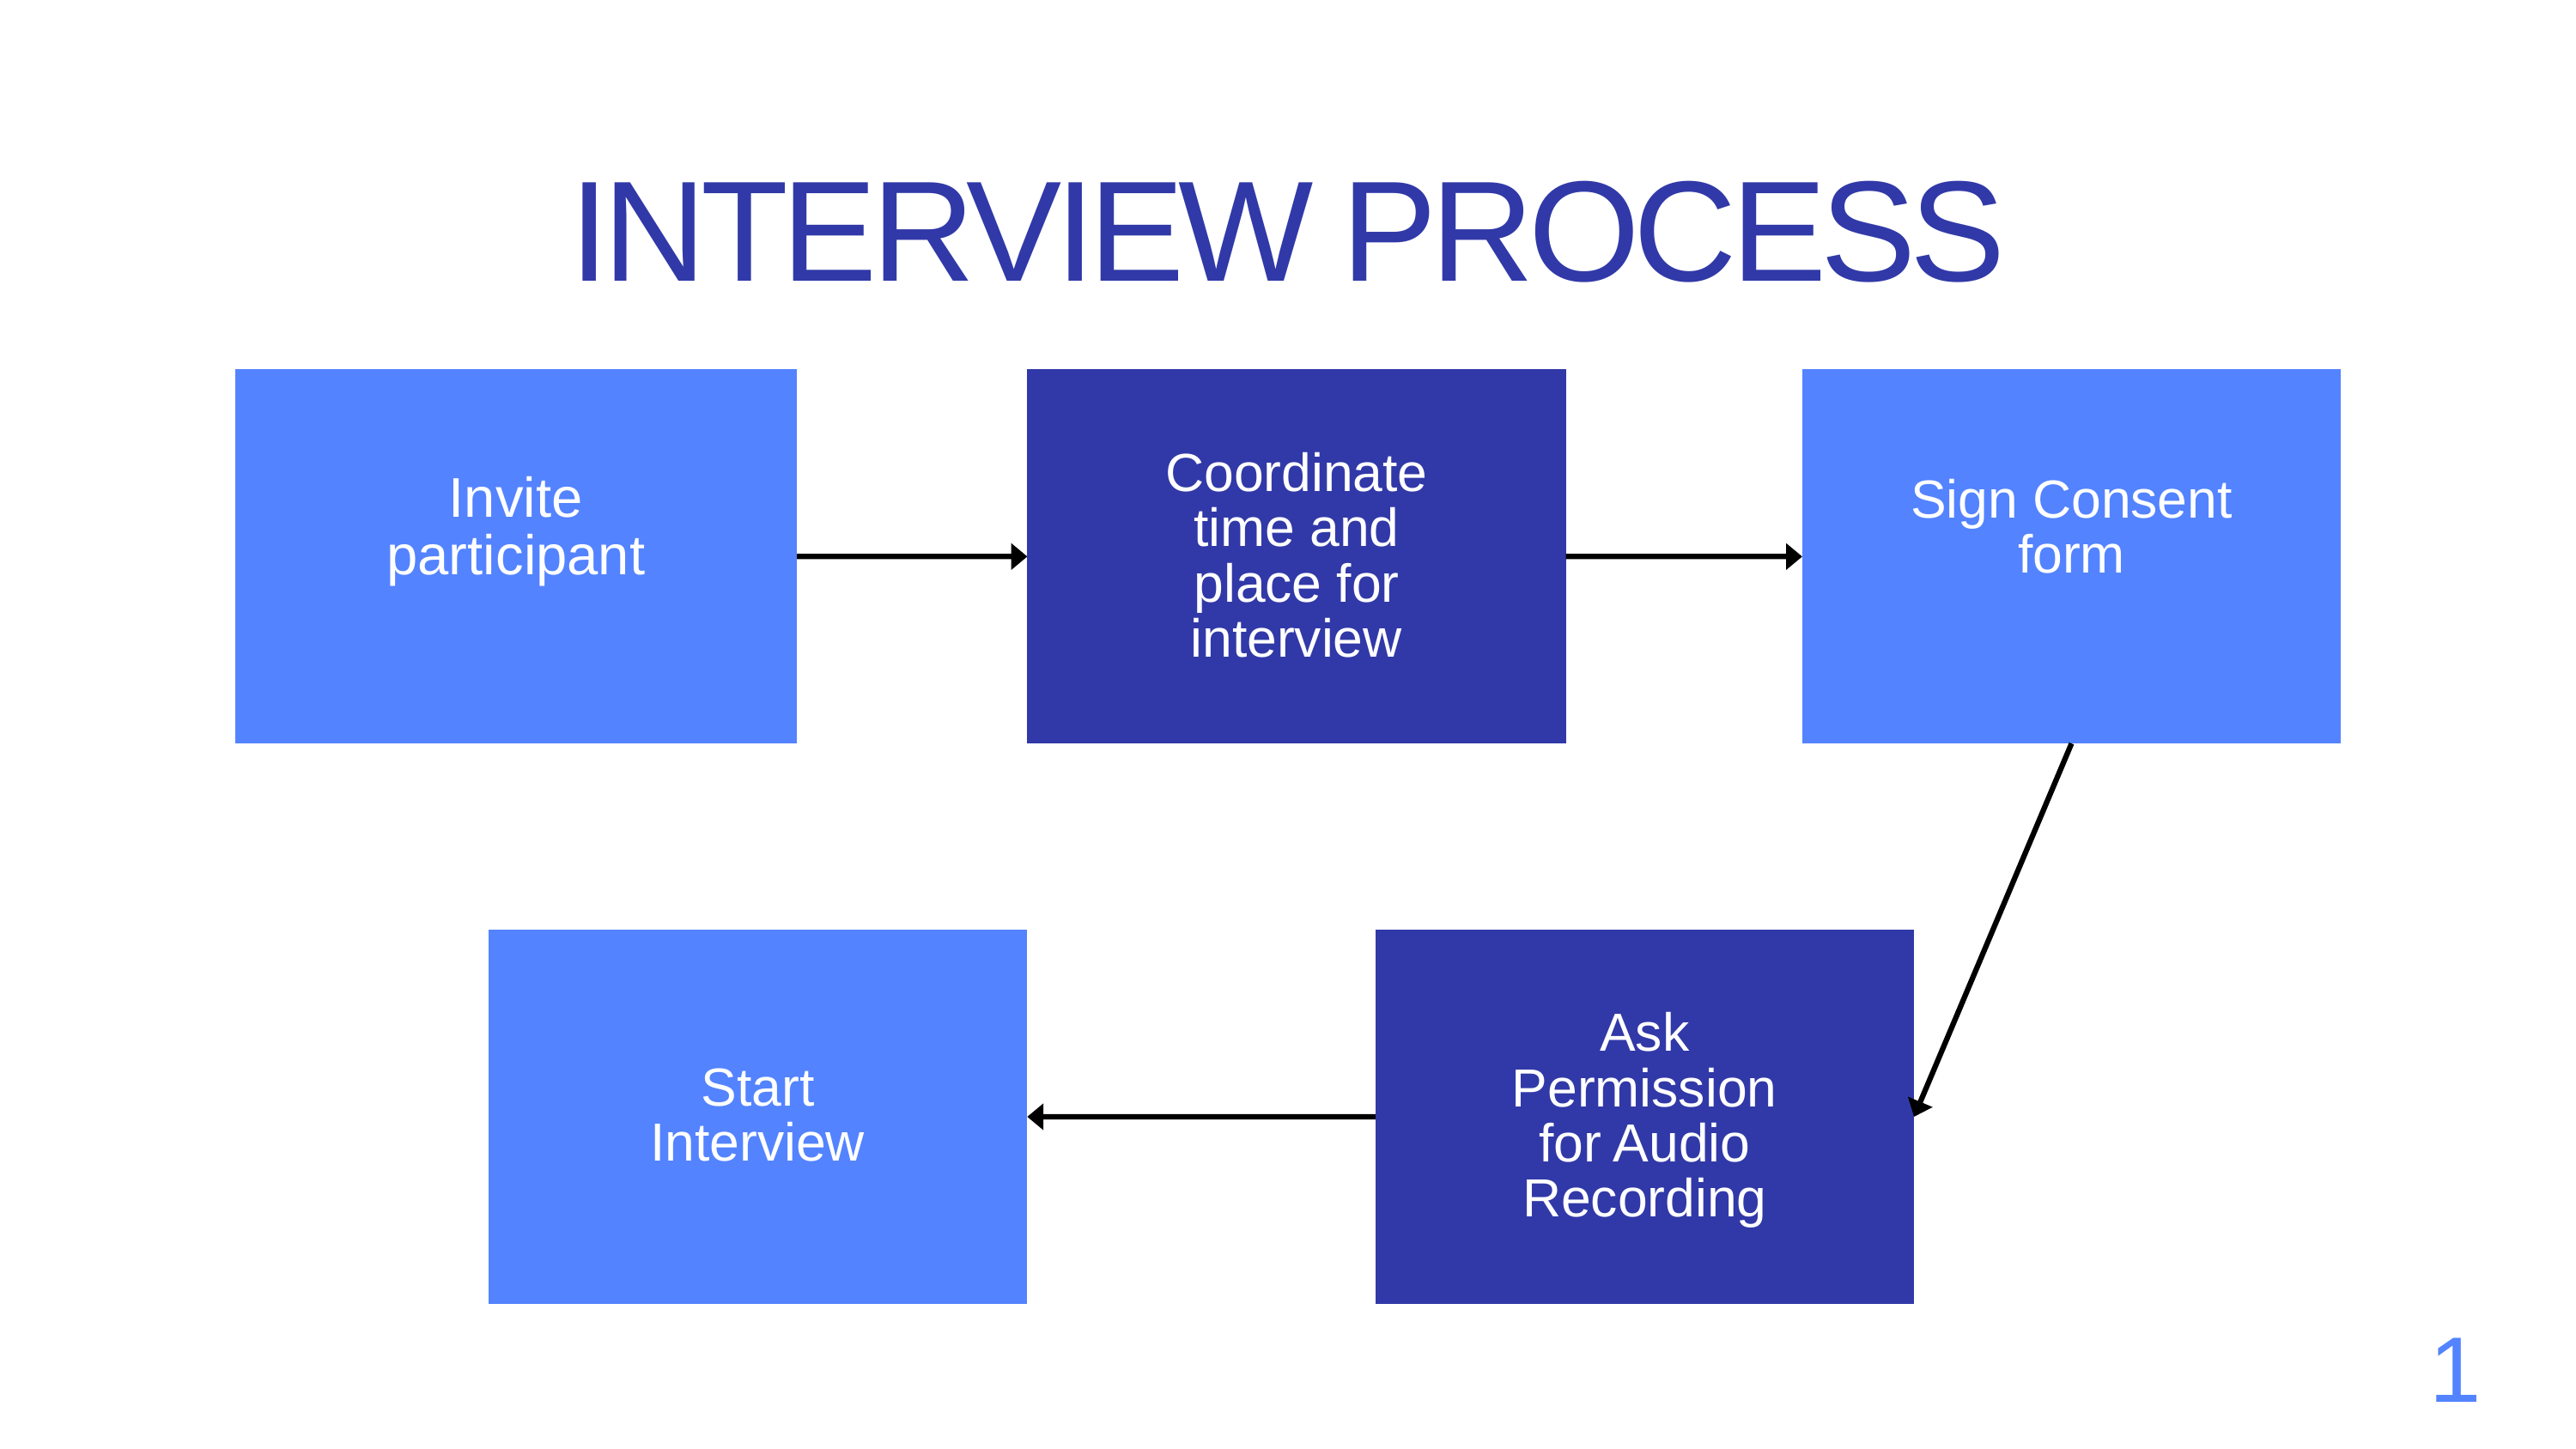

INTERVIEW PROCESS

Invite participant

Coordinate time and place for interview

Sign Consent form

Start Interview

Ask Permission for Audio Recording

12